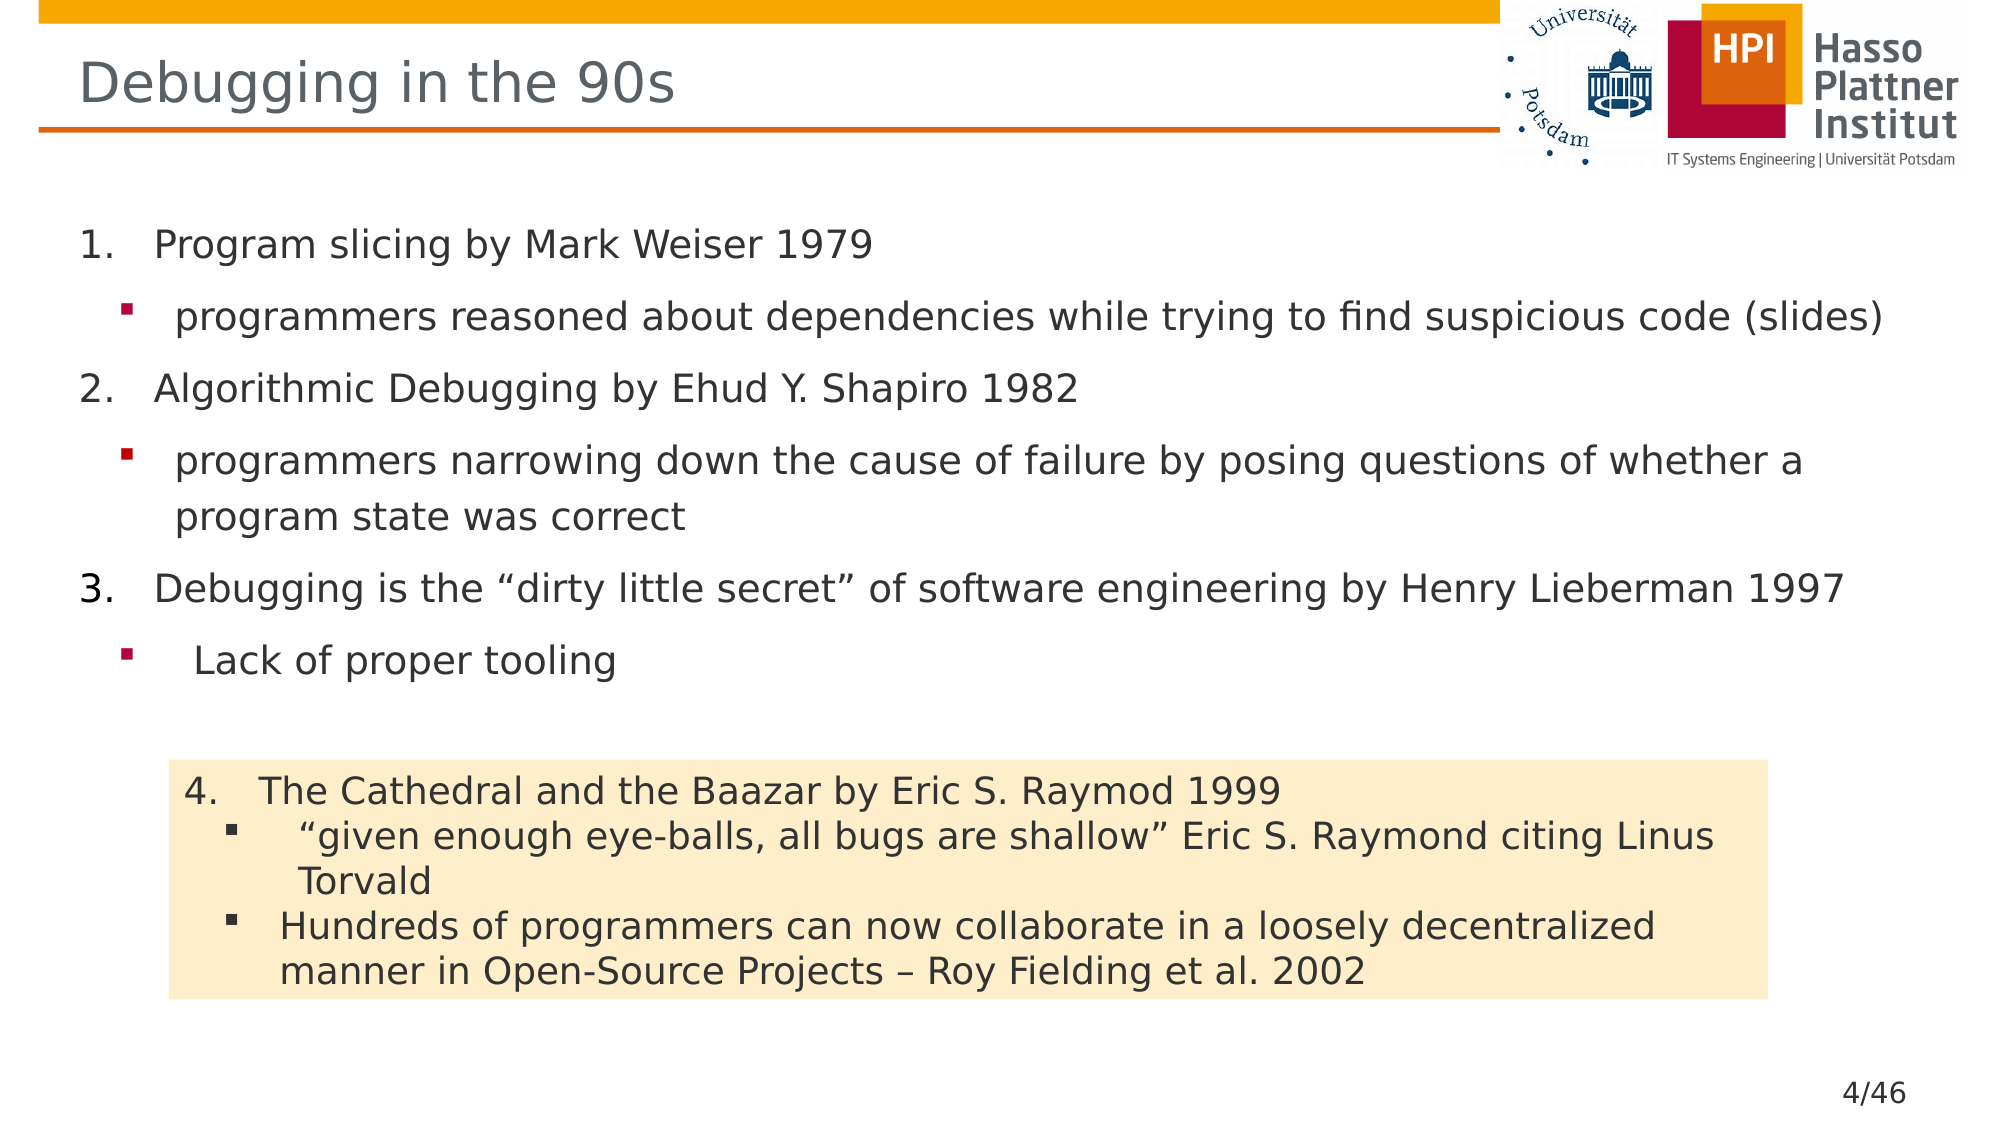

# Debugging in the 90s
Program slicing by Mark Weiser 1979
programmers reasoned about dependencies while trying to find suspicious code (slides)
Algorithmic Debugging by Ehud Y. Shapiro 1982
programmers narrowing down the cause of failure by posing questions of whether a program state was correct
Debugging is the “dirty little secret” of software engineering by Henry Lieberman 1997
Lack of proper tooling

The Cathedral and the Baazar by Eric S. Raymod 1999
“given enough eye-balls, all bugs are shallow” Eric S. Raymond citing Linus Torvald
Hundreds of programmers can now collaborate in a loosely decentralized manner in Open-Source Projects – Roy Fielding et al. 2002